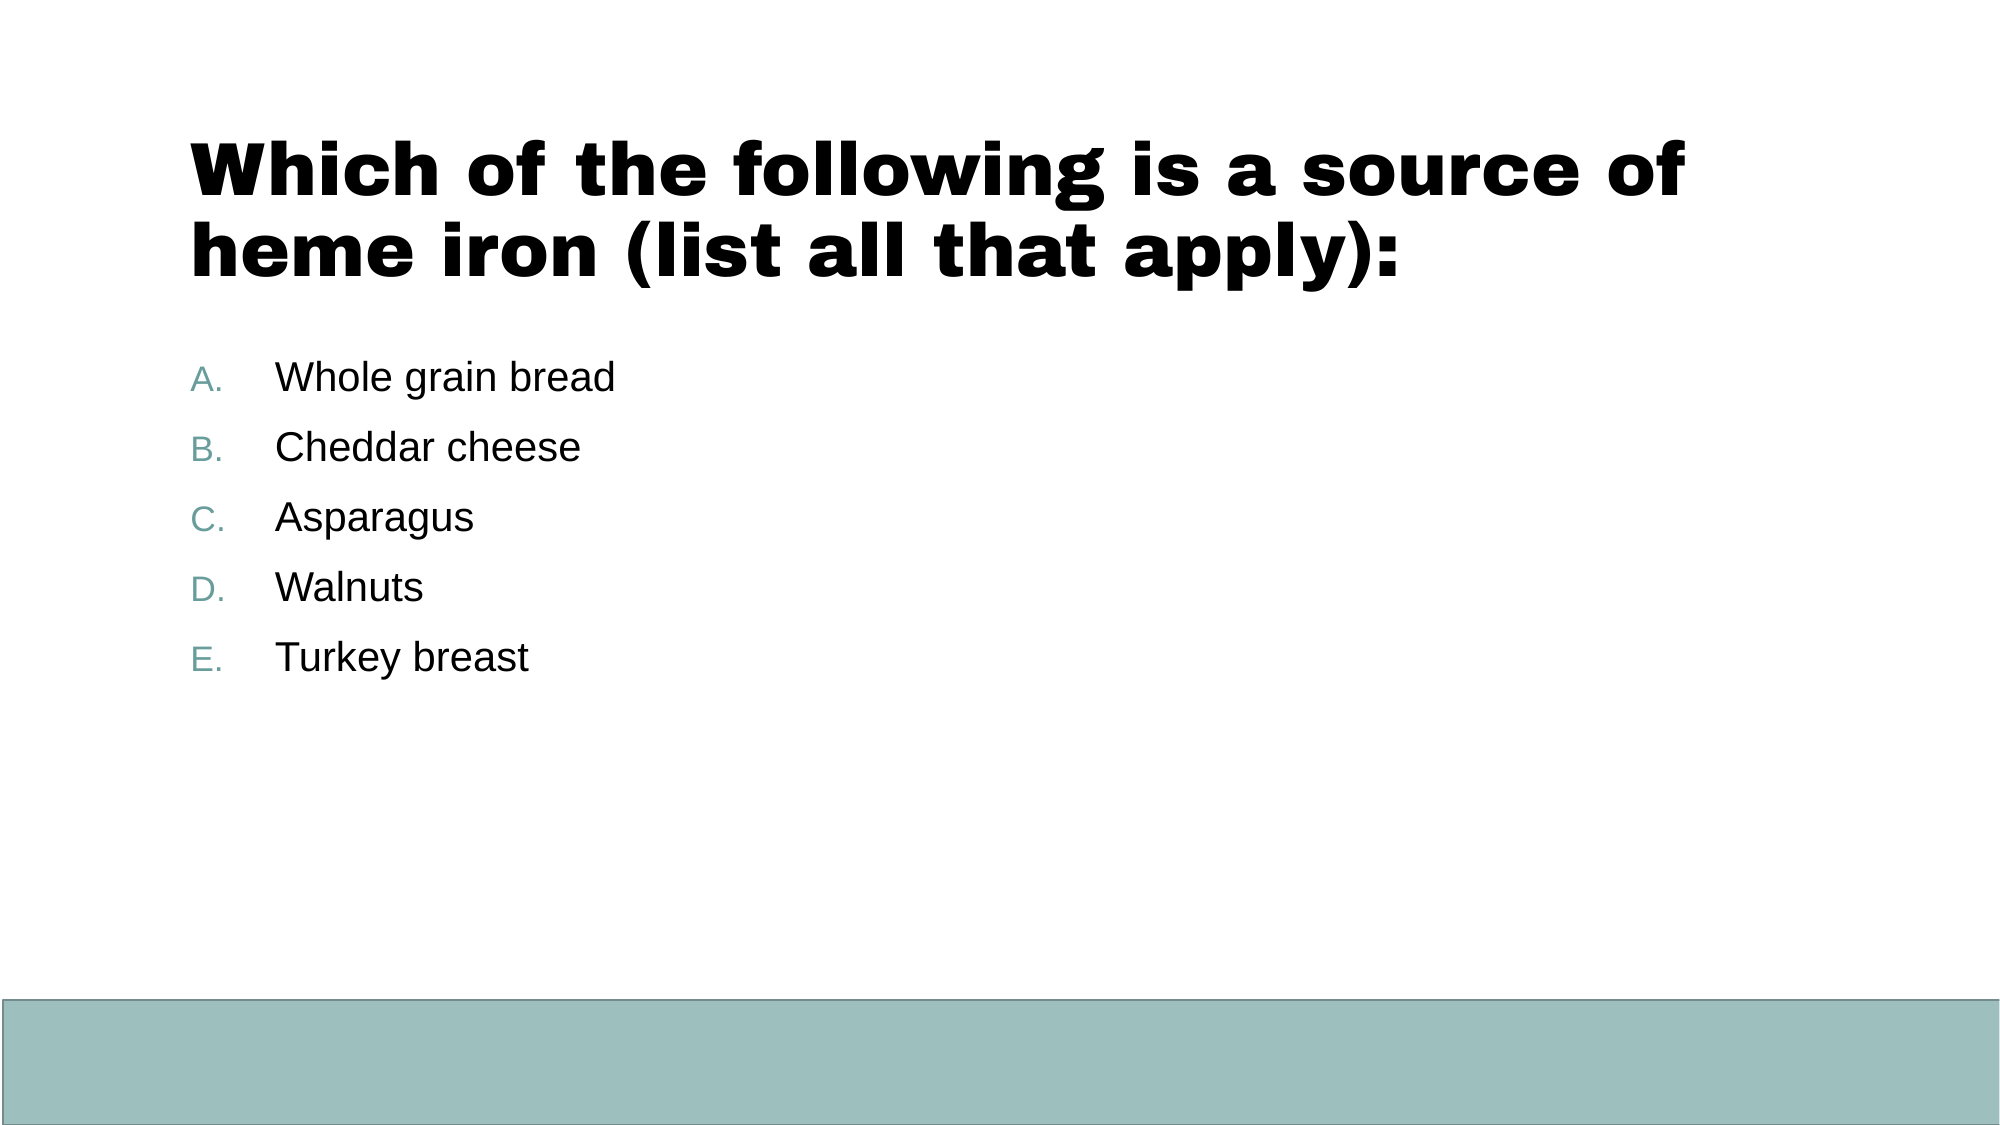

# Which of the following is a source of heme iron (list all that apply):
Whole grain bread
Cheddar cheese
Asparagus
Walnuts
Turkey breast